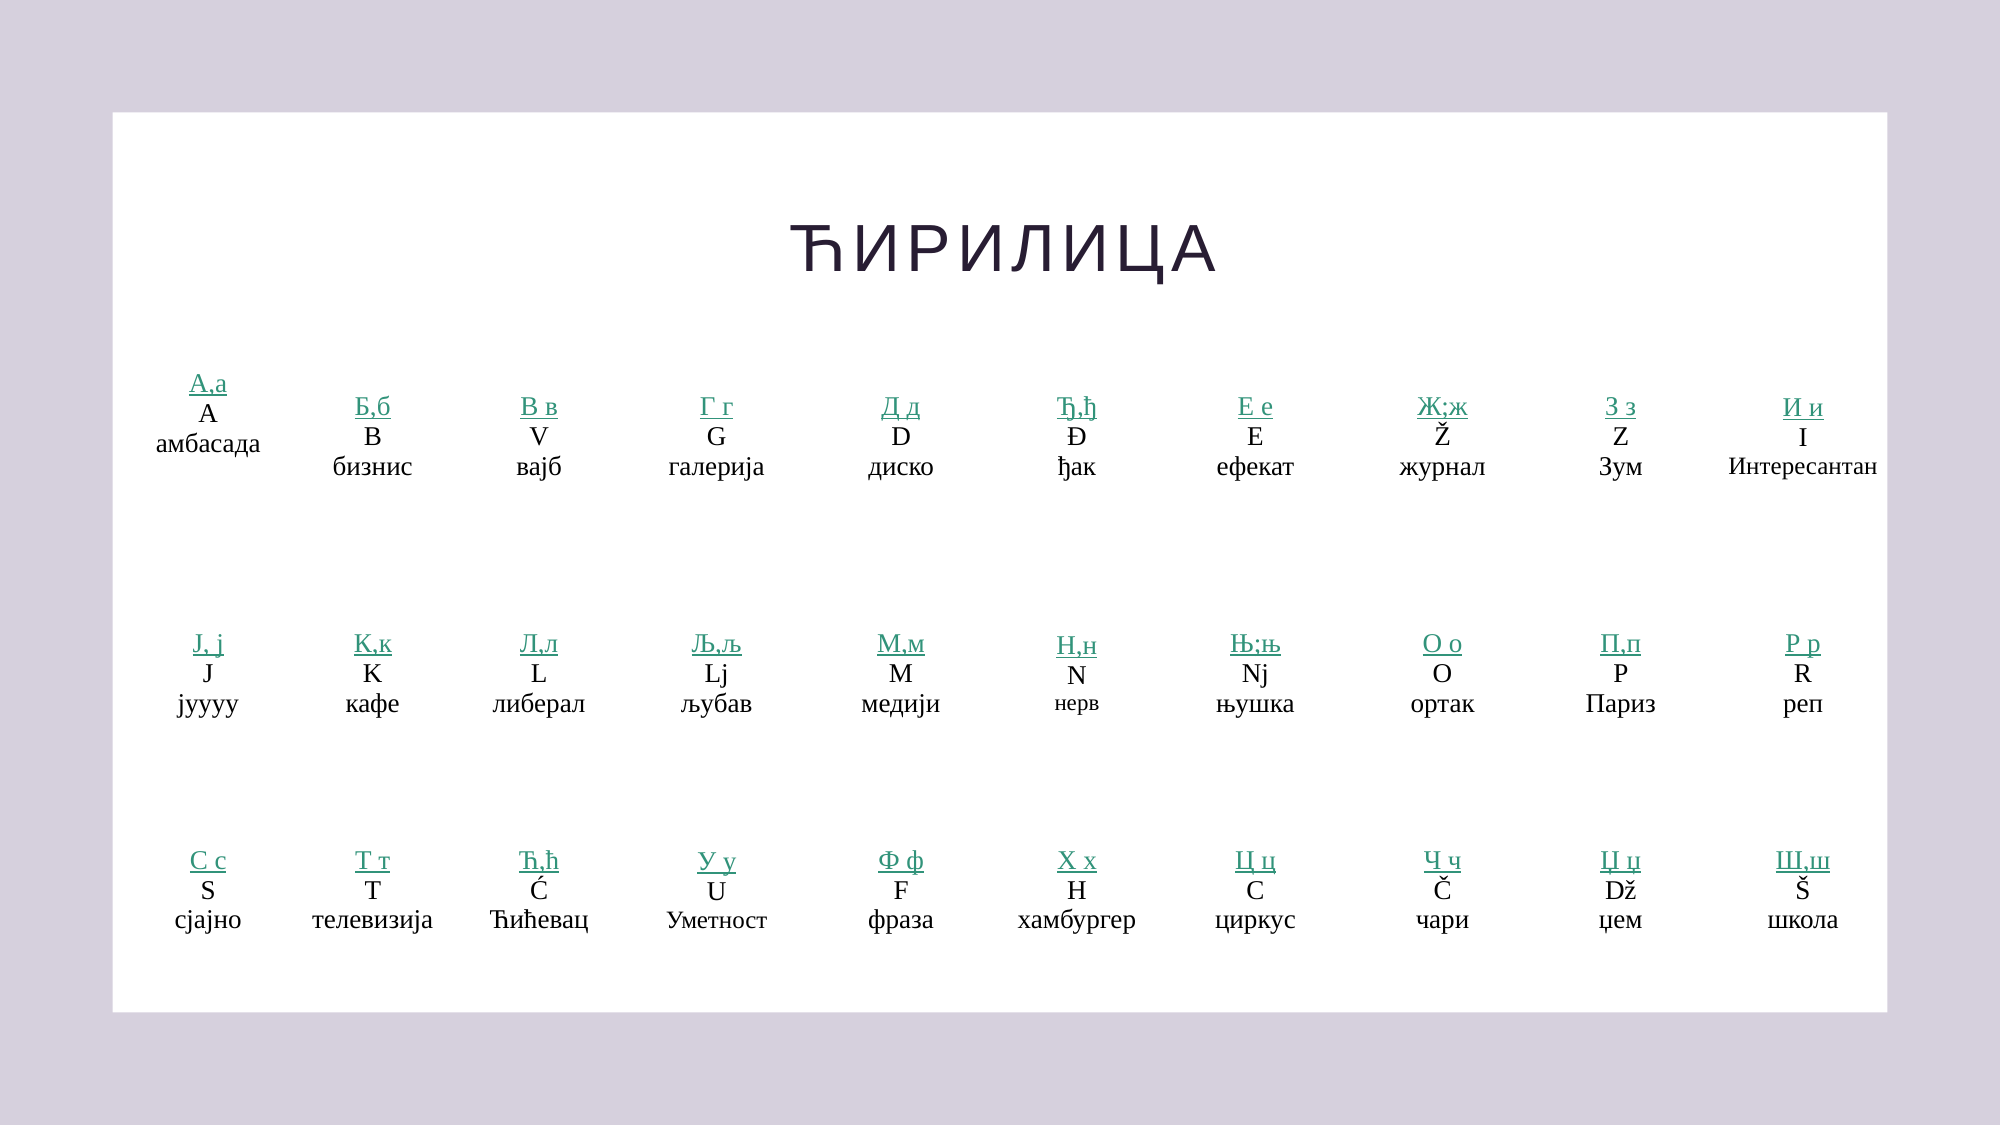

# ћирилица
| А,а A амбасада | Б,б B бизнис | В в V вајб | Г г G галерија | Д д D диско | Ђ,ђ Đ ђак | Е е E ефекат | Ж;ж Ž журнал | З з Z Зум | И и I Интересантан |
| --- | --- | --- | --- | --- | --- | --- | --- | --- | --- |
| Ј, ј J јуууу | К,к K кафе | Л,л L либерал | Љ,љ Lj љубав | М,м M медији | Н,н N нерв | Њ;њ Nj њушка | О о O ортак | П,п P Париз | Р р R реп |
| С с S сјајно | Т т T телевизија | Ћ,ћ Ć Ћићевац | У у U Уметност | Ф ф F фраза | Х х H хамбургер | Ц ц C циркус | Ч ч Č чари | Џ џ Dž џем | Ш,ш Š школа |